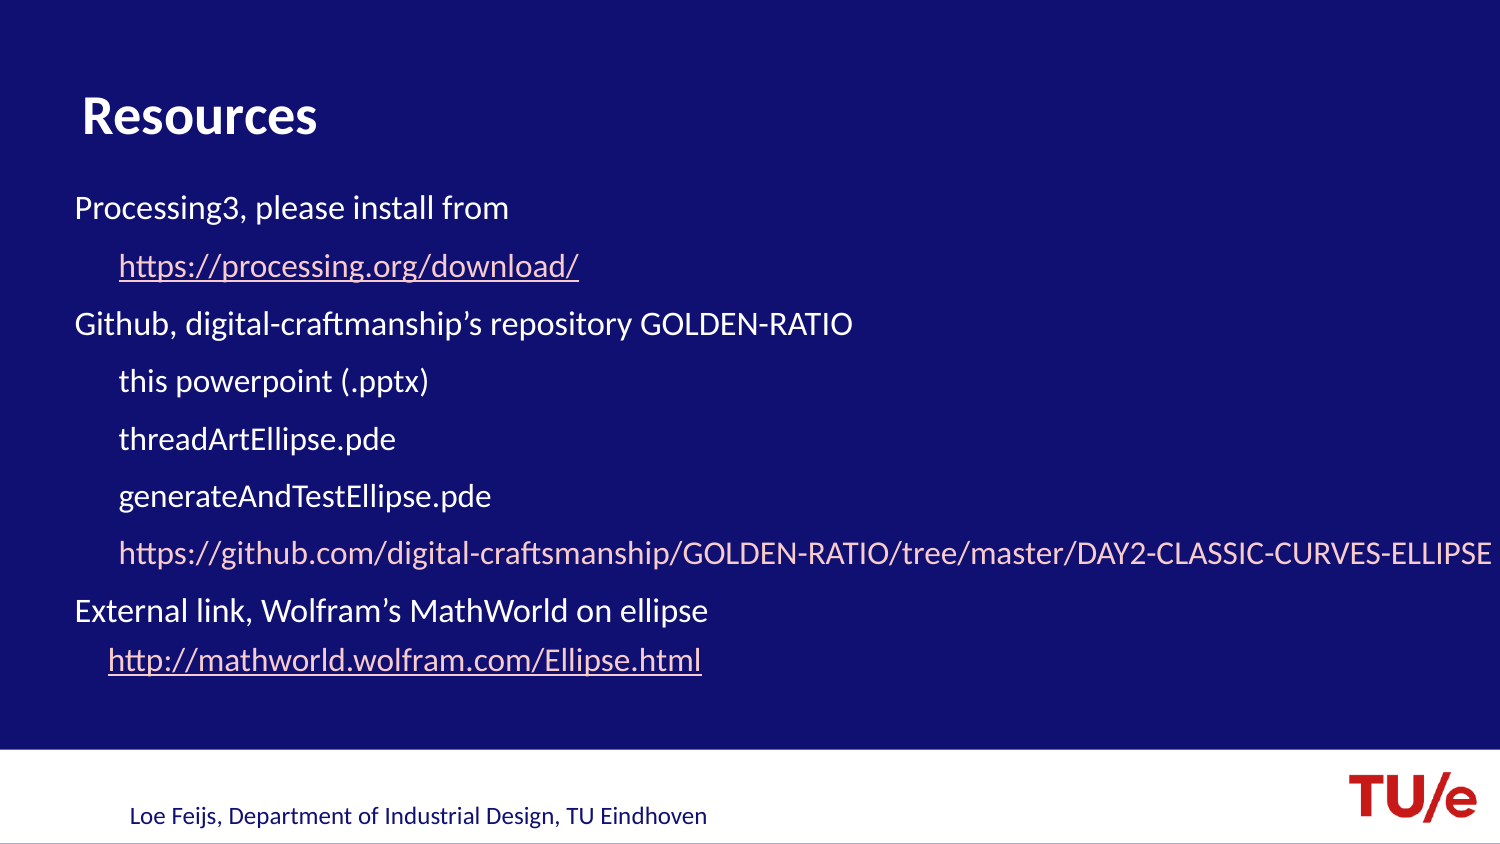

# Resources
Processing3, please install from
https://processing.org/download/
Github, digital-craftmanship’s repository GOLDEN-RATIO
this powerpoint (.pptx)
threadArtEllipse.pde
generateAndTestEllipse.pde
https://github.com/digital-craftsmanship/GOLDEN-RATIO/tree/master/DAY2-CLASSIC-CURVES-ELLIPSE
External link, Wolfram’s MathWorld on ellipse
http://mathworld.wolfram.com/Ellipse.html

Loe Feijs, Department of Industrial Design, TU Eindhoven